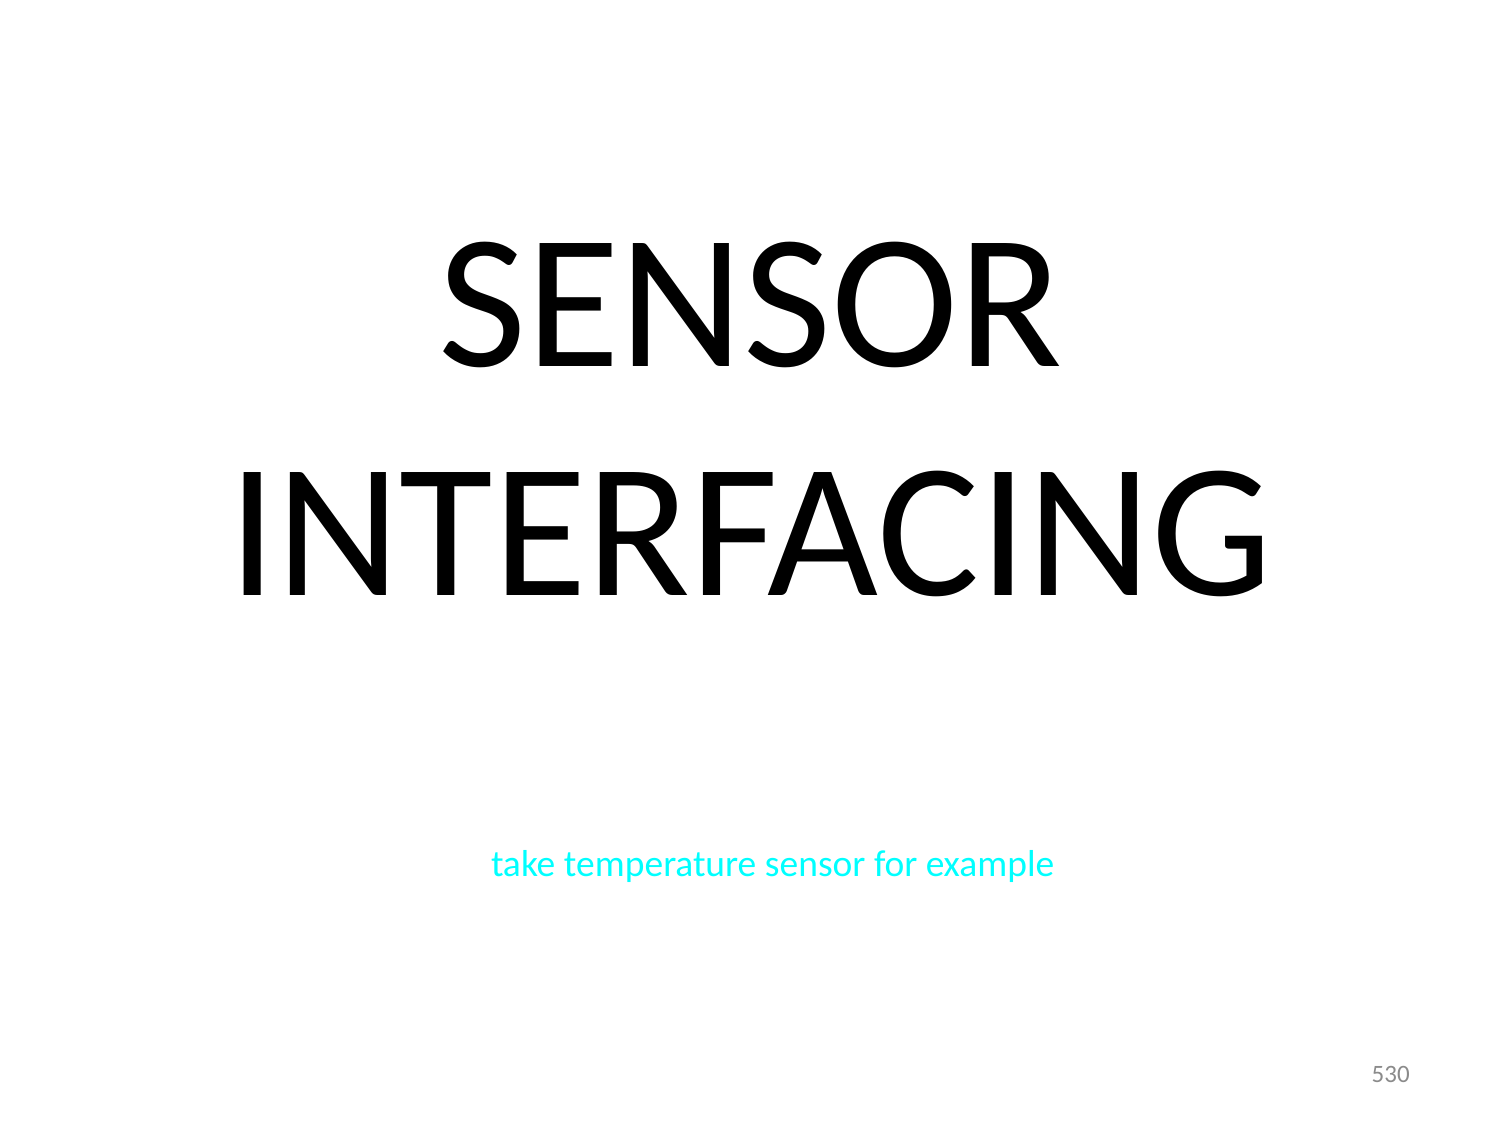

# SENSOR INTERFACING
take temperature sensor for example
530